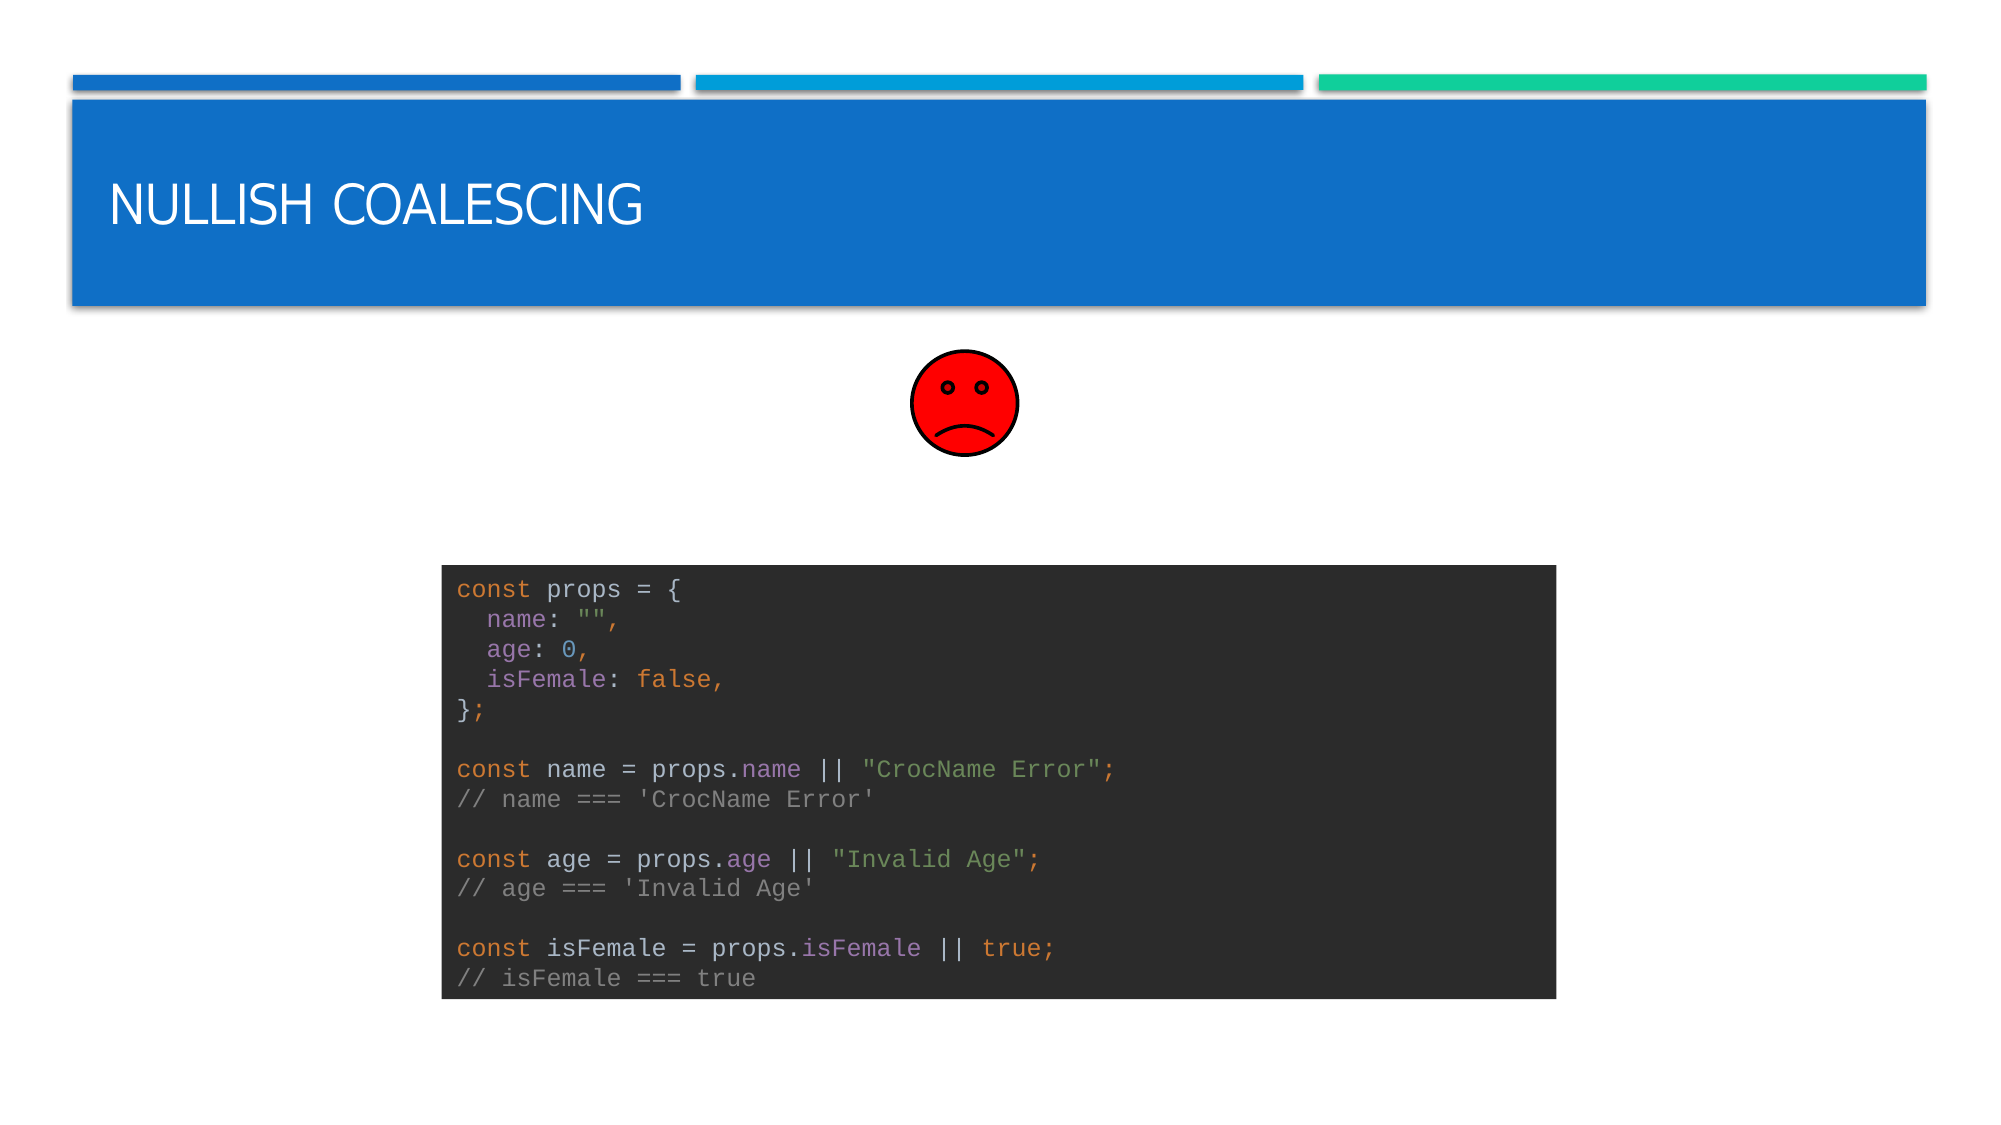

# Nullish coalescing

const props = {
  name: "",
  age: 0,
  isFemale: false,
};
const name = props.name || "CrocName Error";
// name === 'CrocName Error'
const age = props.age || "Invalid Age";
// age === 'Invalid Age'
const isFemale = props.isFemale || true;
// isFemale === true